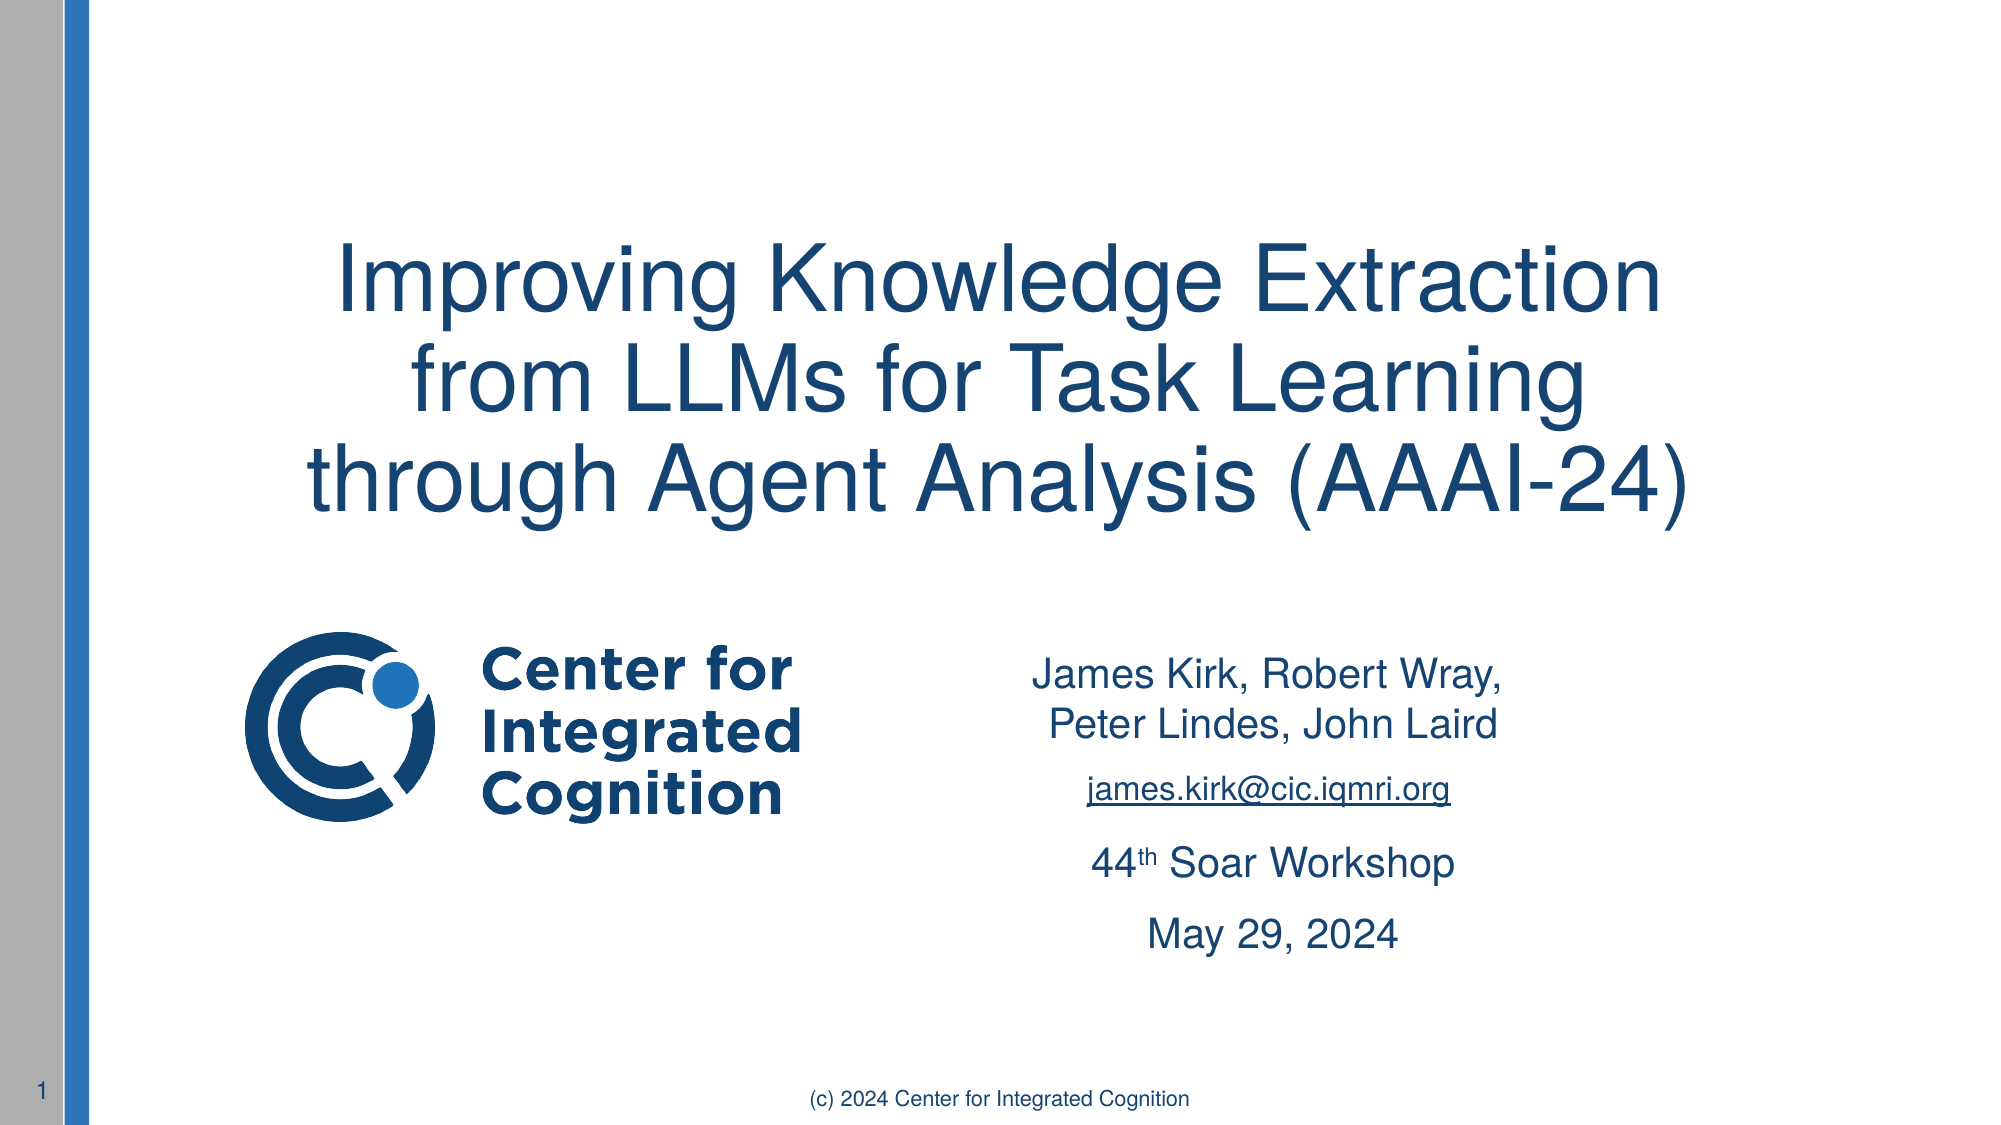

# Improving Knowledge Extraction from LLMs for Task Learning through Agent Analysis (AAAI-24)
James Kirk, Robert Wray,
Peter Lindes, John Laird
james.kirk@cic.iqmri.org
44th Soar Workshop
May 29, 2024
1
(c) 2024 Center for Integrated Cognition